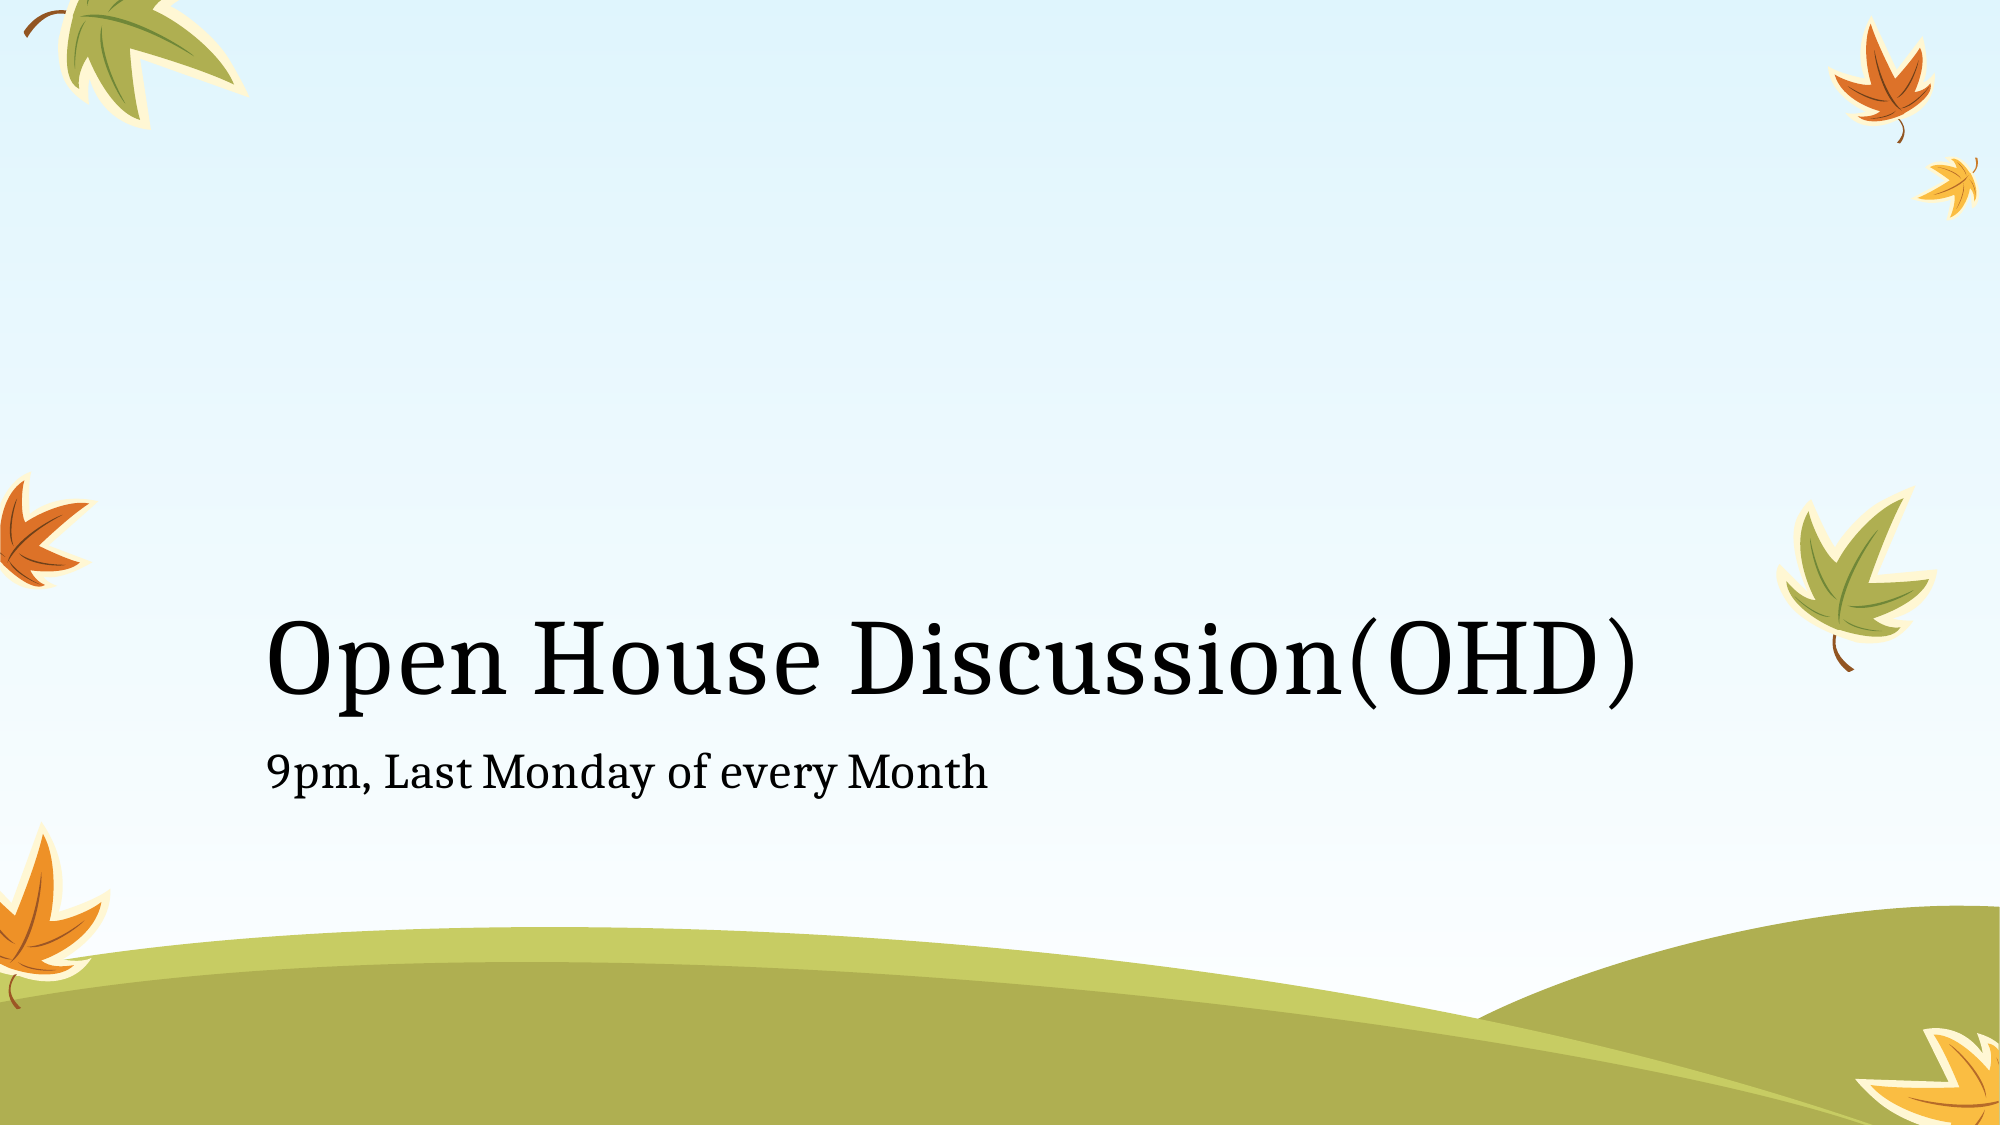

# Open House Discussion(OHD)
9pm, Last Monday of every Month